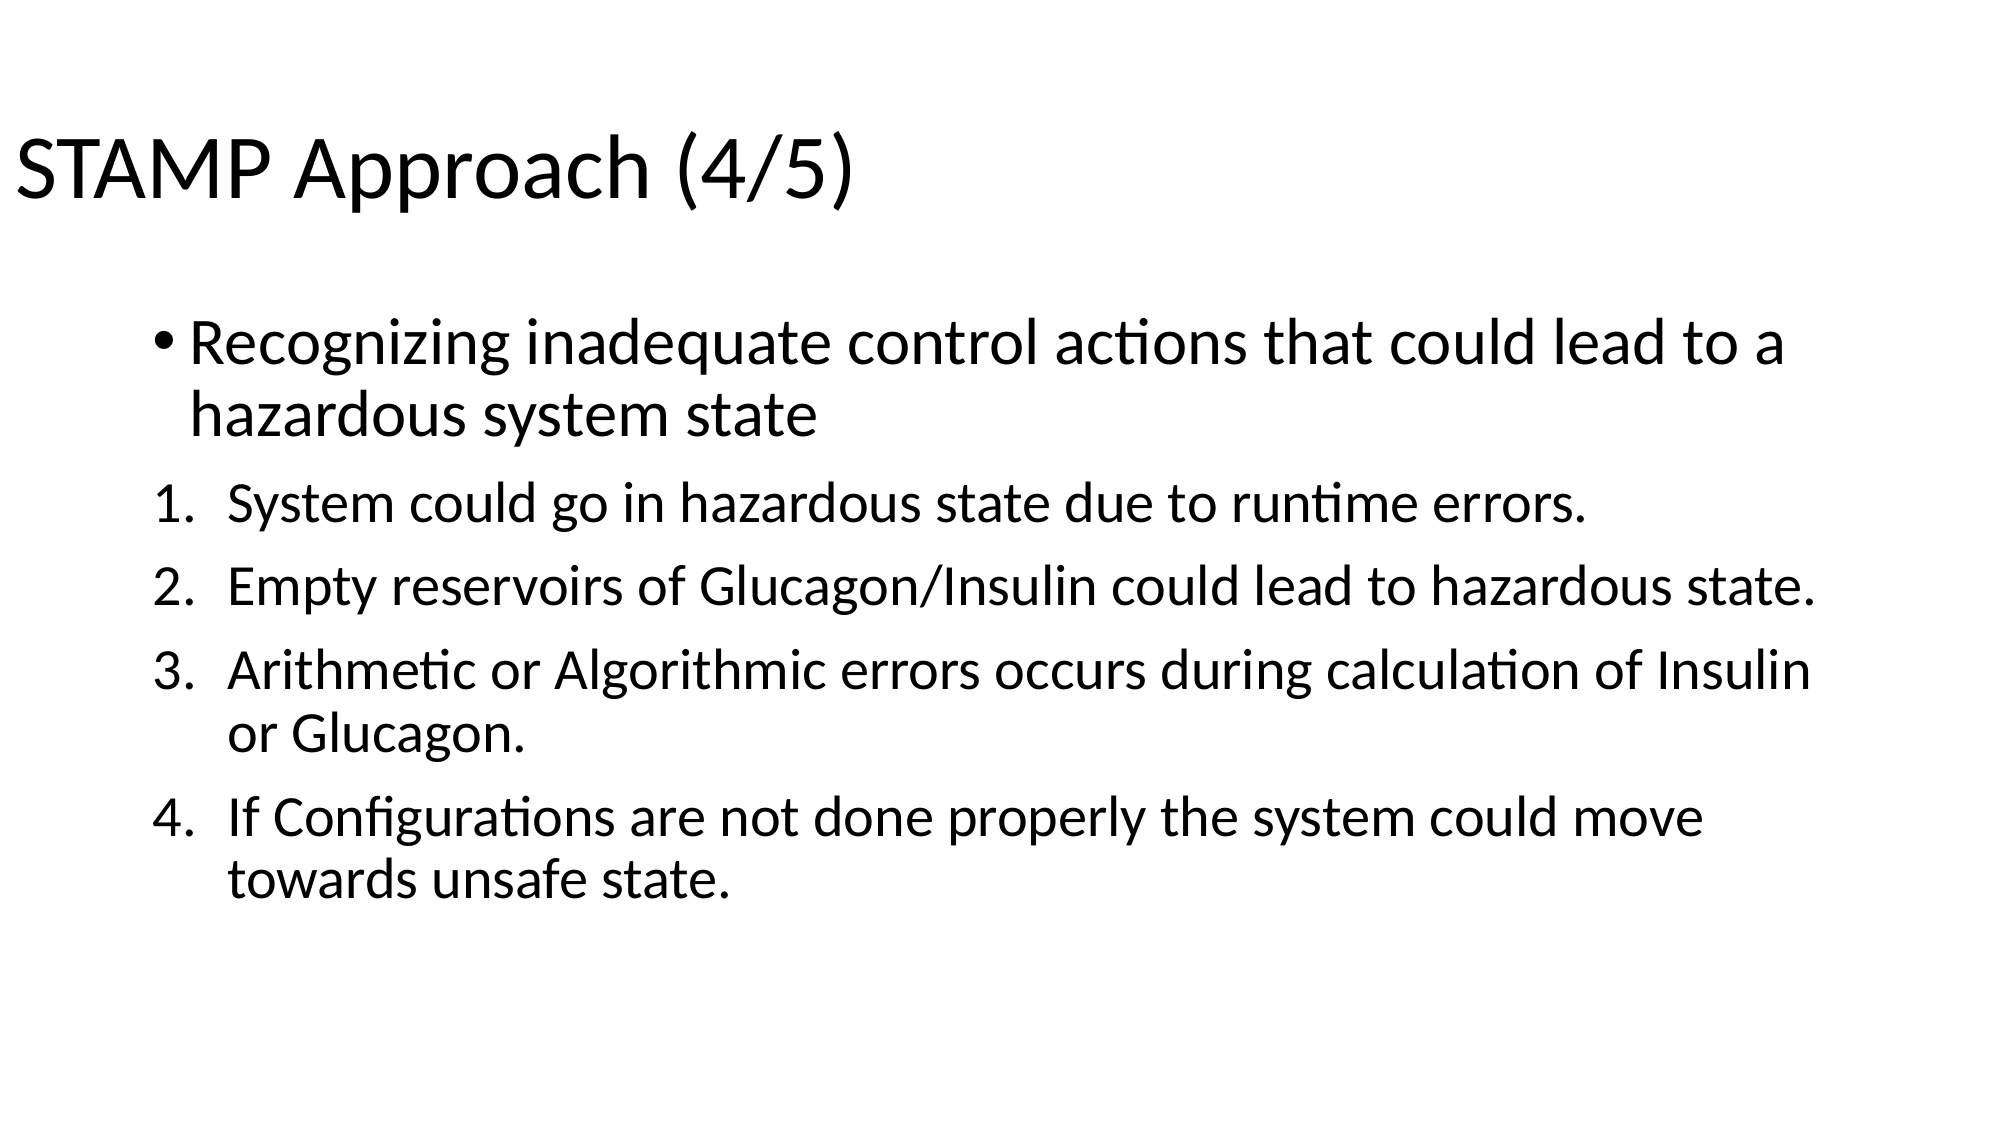

# STAMP Approach (4/5)
Recognizing inadequate control actions that could lead to a hazardous system state
System could go in hazardous state due to runtime errors.
Empty reservoirs of Glucagon/Insulin could lead to hazardous state.
Arithmetic or Algorithmic errors occurs during calculation of Insulin or Glucagon.
If Configurations are not done properly the system could move towards unsafe state.